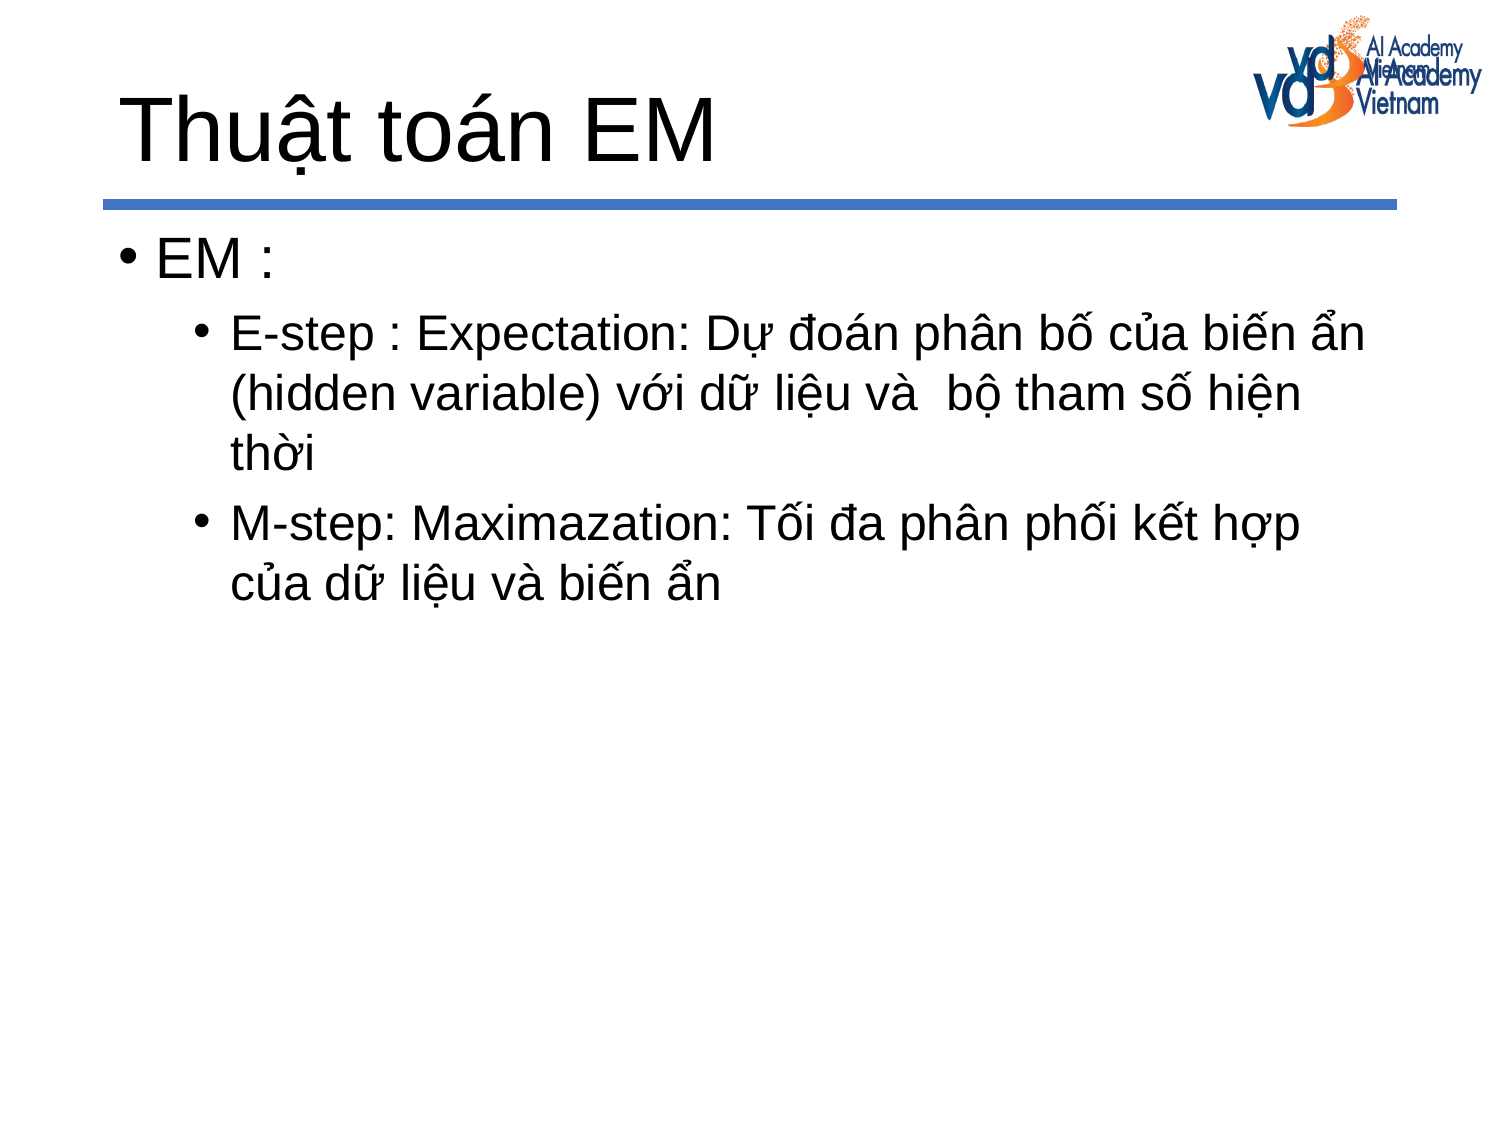

# Thuật toán EM
EM :
E-step : Expectation: Dự đoán phân bố của biến ẩn (hidden variable) với dữ liệu và  bộ tham số hiện thời
M-step: Maximazation: Tối đa phân phối kết hợp của dữ liệu và biến ẩn